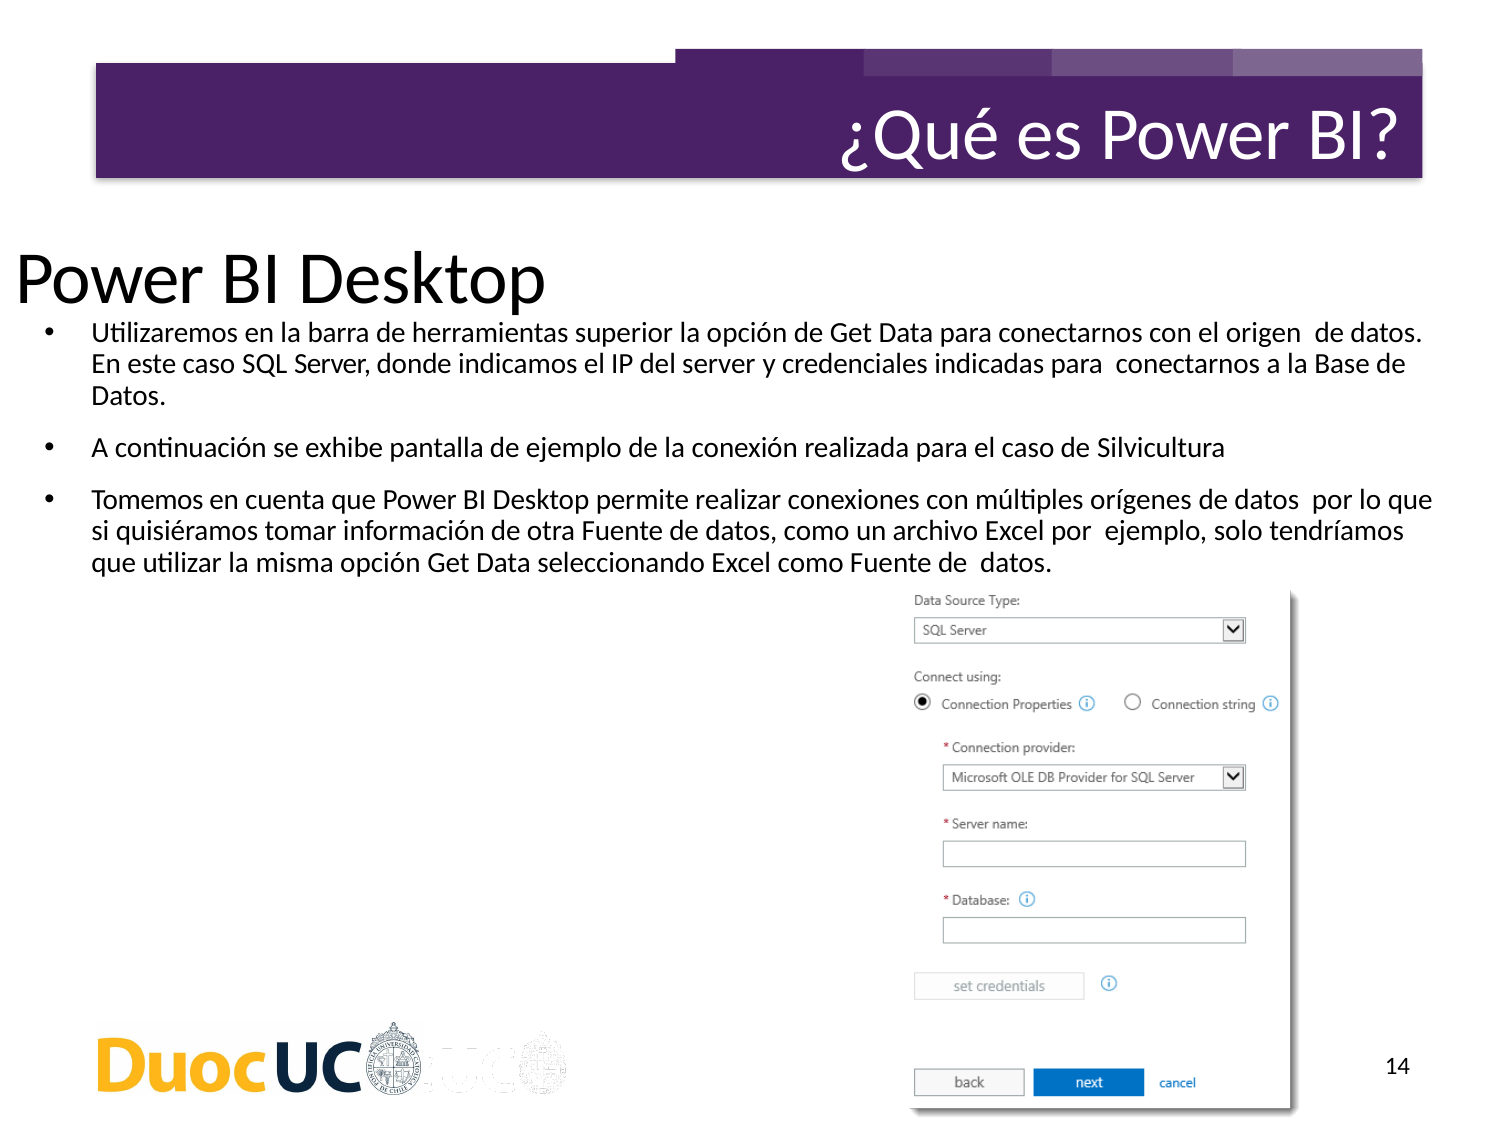

¿Qué es Power BI?
Power BI Desktop
Utilizaremos en la barra de herramientas superior la opción de Get Data para conectarnos con el origen  de datos. En este caso SQL Server, donde indicamos el IP del server y credenciales indicadas para  conectarnos a la Base de Datos.
A continuación se exhibe pantalla de ejemplo de la conexión realizada para el caso de Silvicultura
Tomemos en cuenta que Power BI Desktop permite realizar conexiones con múltiples orígenes de datos  por lo que si quisiéramos tomar información de otra Fuente de datos, como un archivo Excel por  ejemplo, solo tendríamos que utilizar la misma opción Get Data seleccionando Excel como Fuente de  datos.

14